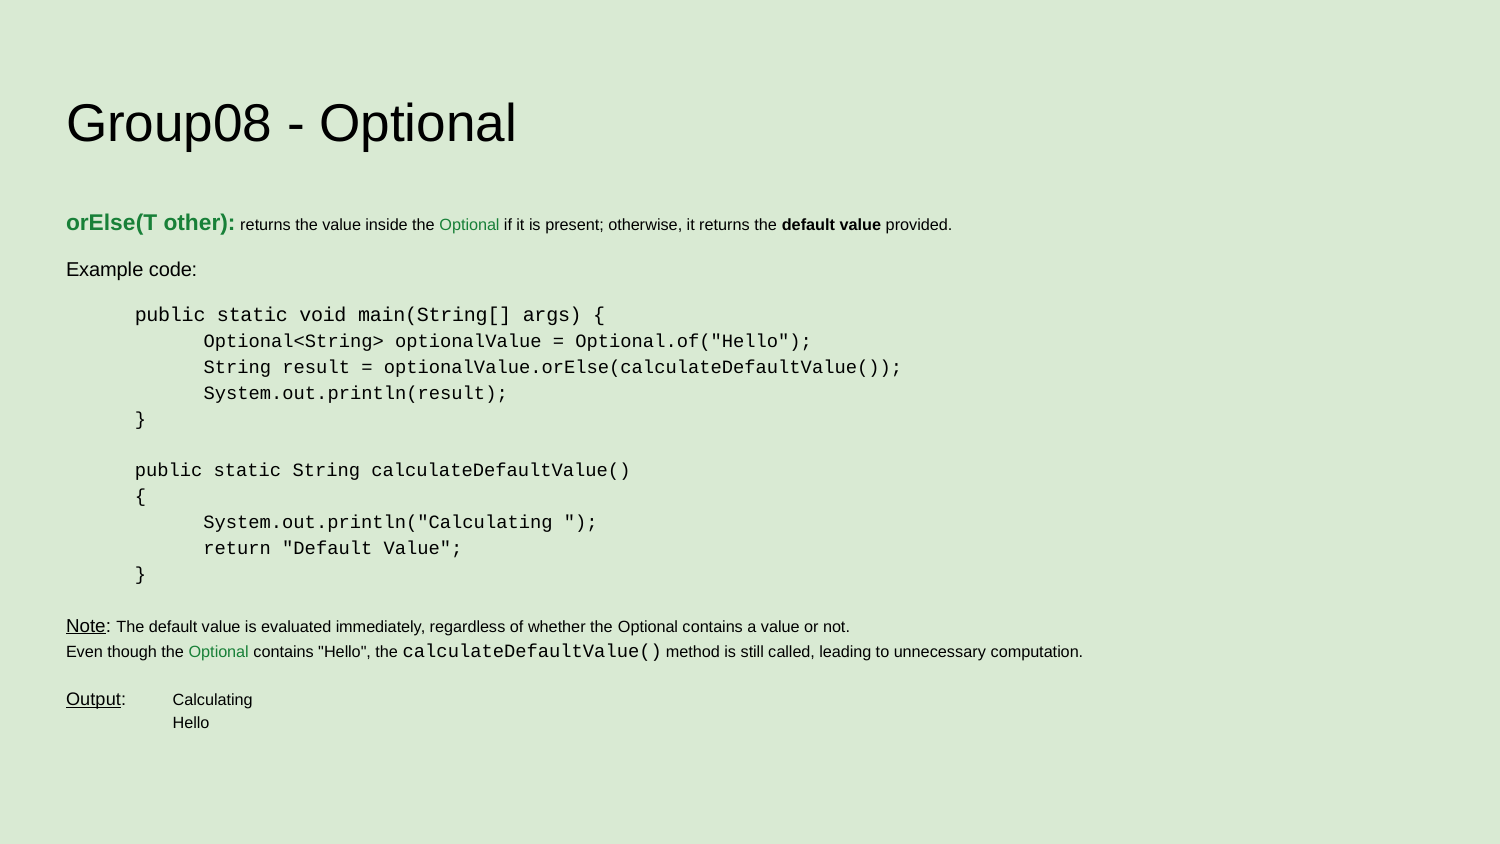

# Group08 - Optional
orElse(T other): returns the value inside the Optional if it is present; otherwise, it returns the default value provided.
Example code:
public static void main(String[] args) {
Optional<String> optionalValue = Optional.of("Hello");
String result = optionalValue.orElse(calculateDefaultValue());
System.out.println(result);
}

public static String calculateDefaultValue()
{
System.out.println("Calculating ");
return "Default Value";
}

Note: The default value is evaluated immediately, regardless of whether the Optional contains a value or not.
Even though the Optional contains "Hello", the calculateDefaultValue() method is still called, leading to unnecessary computation.

Output: 	Calculating
	Hello